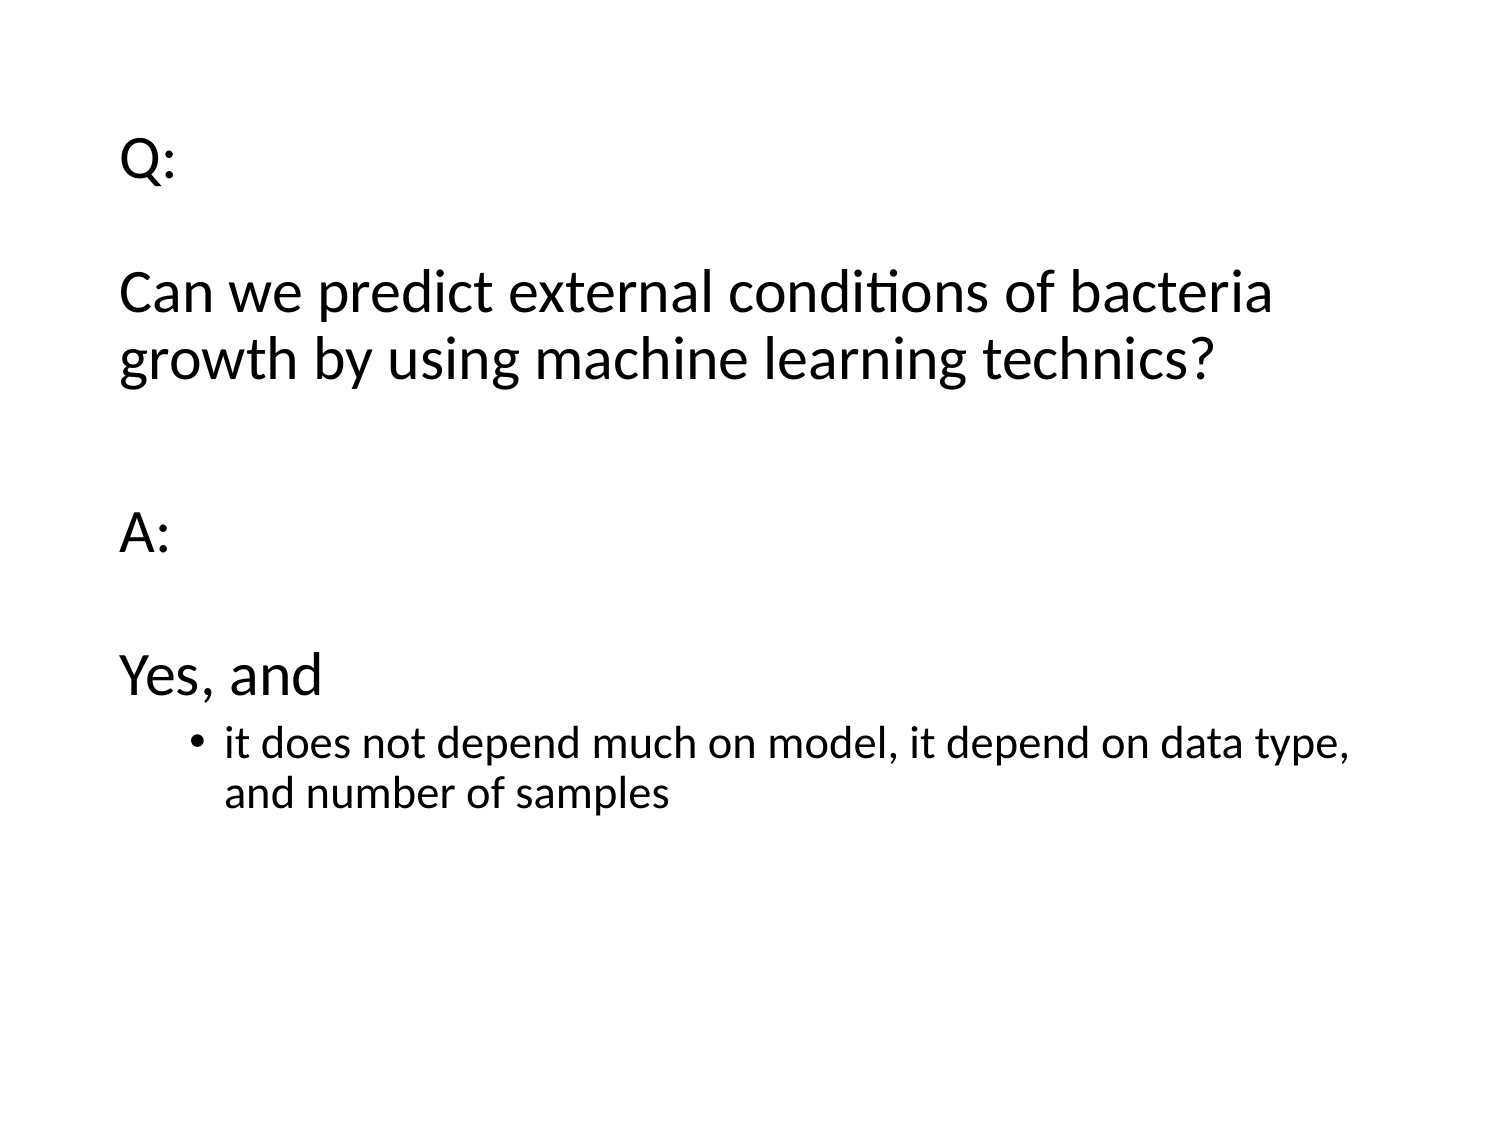

Q:
Can we predict external conditions of bacteria growth by using machine learning technics?

A:

Yes, and
it does not depend much on model, it depend on data type, and number of samples